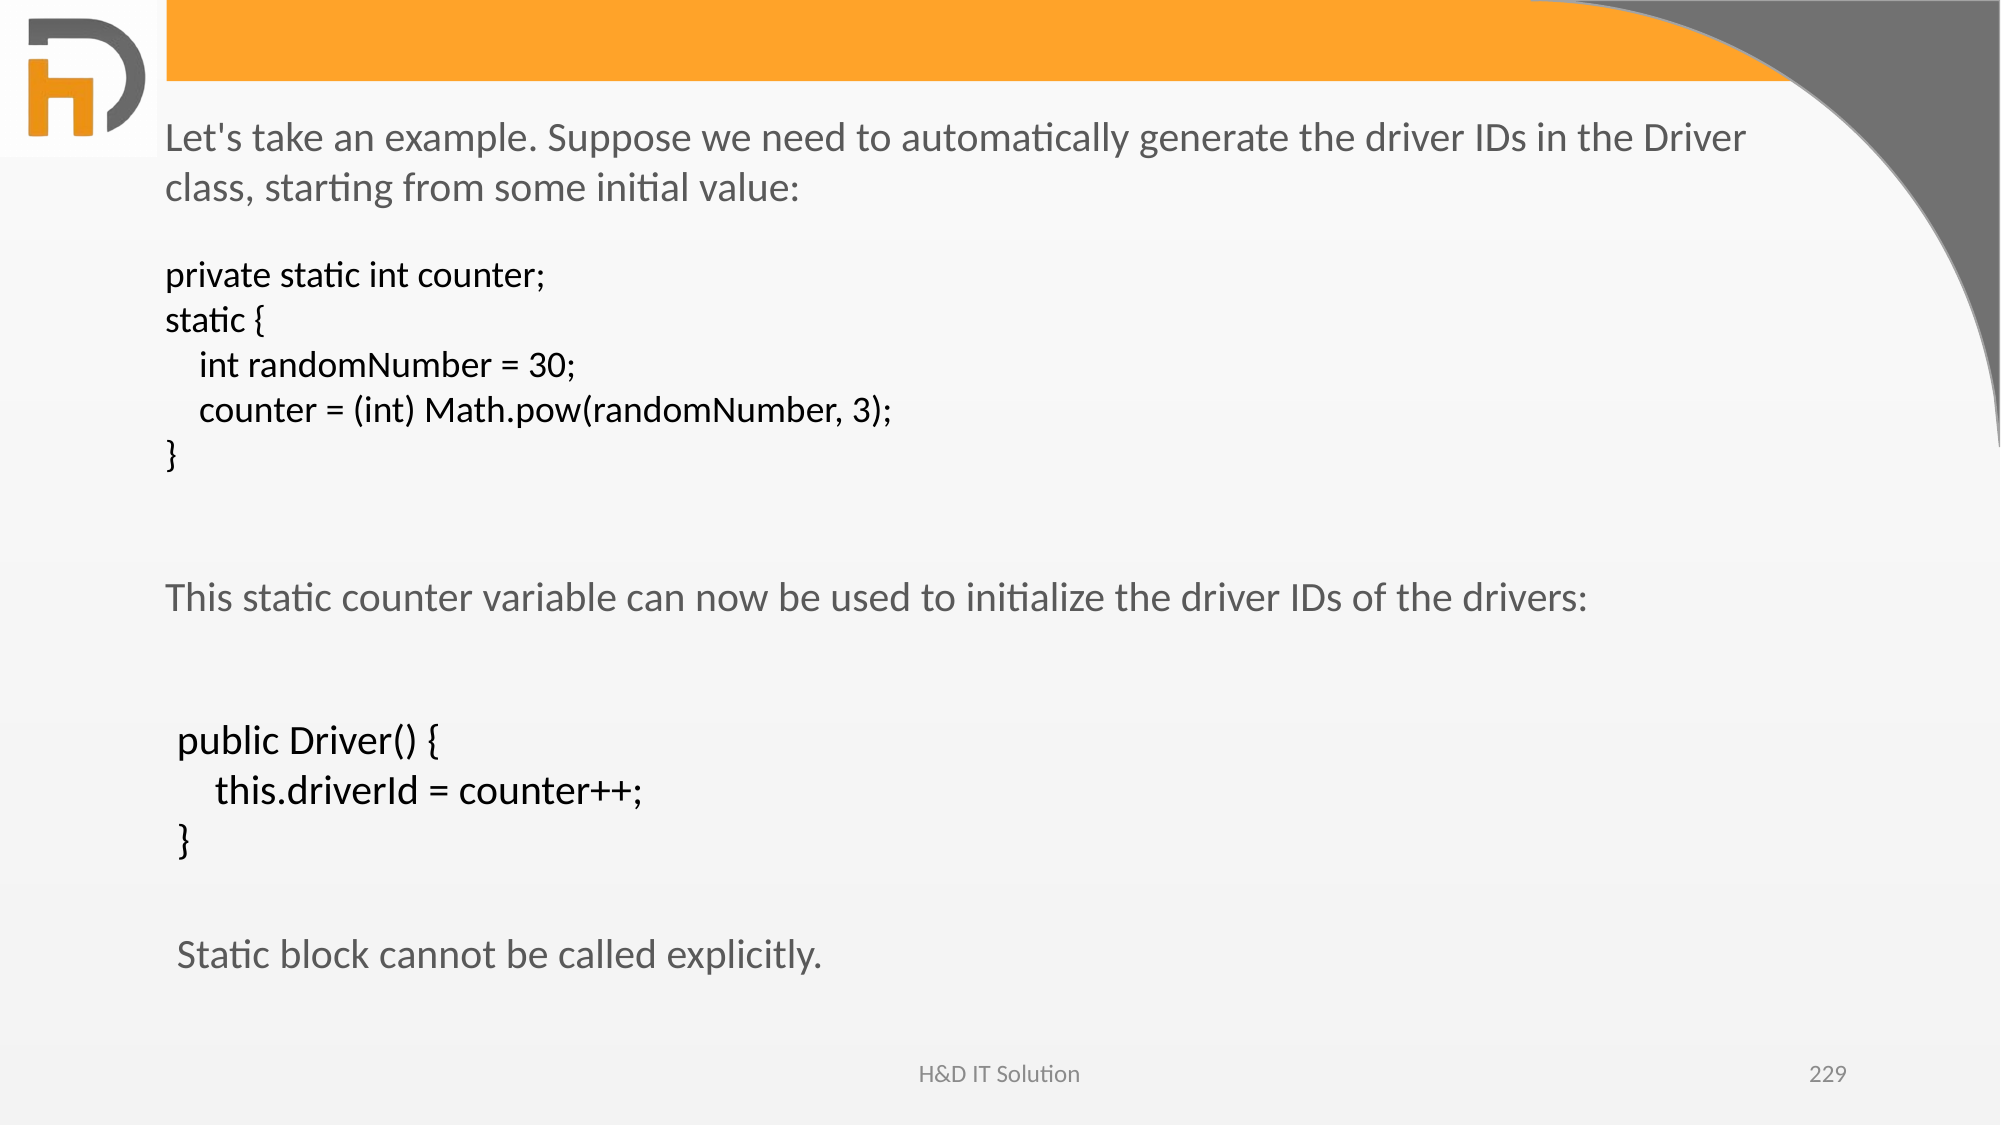

Let's take an example. Suppose we need to automatically generate the driver IDs in the Driver class, starting from some initial value:
private static int counter;
static {
    int randomNumber = 30;
    counter = (int) Math.pow(randomNumber, 3);
}
This static counter variable can now be used to initialize the driver IDs of the drivers:
public Driver() {
    this.driverId = counter++;
}
Static block cannot be called explicitly.
H&D IT Solution
229